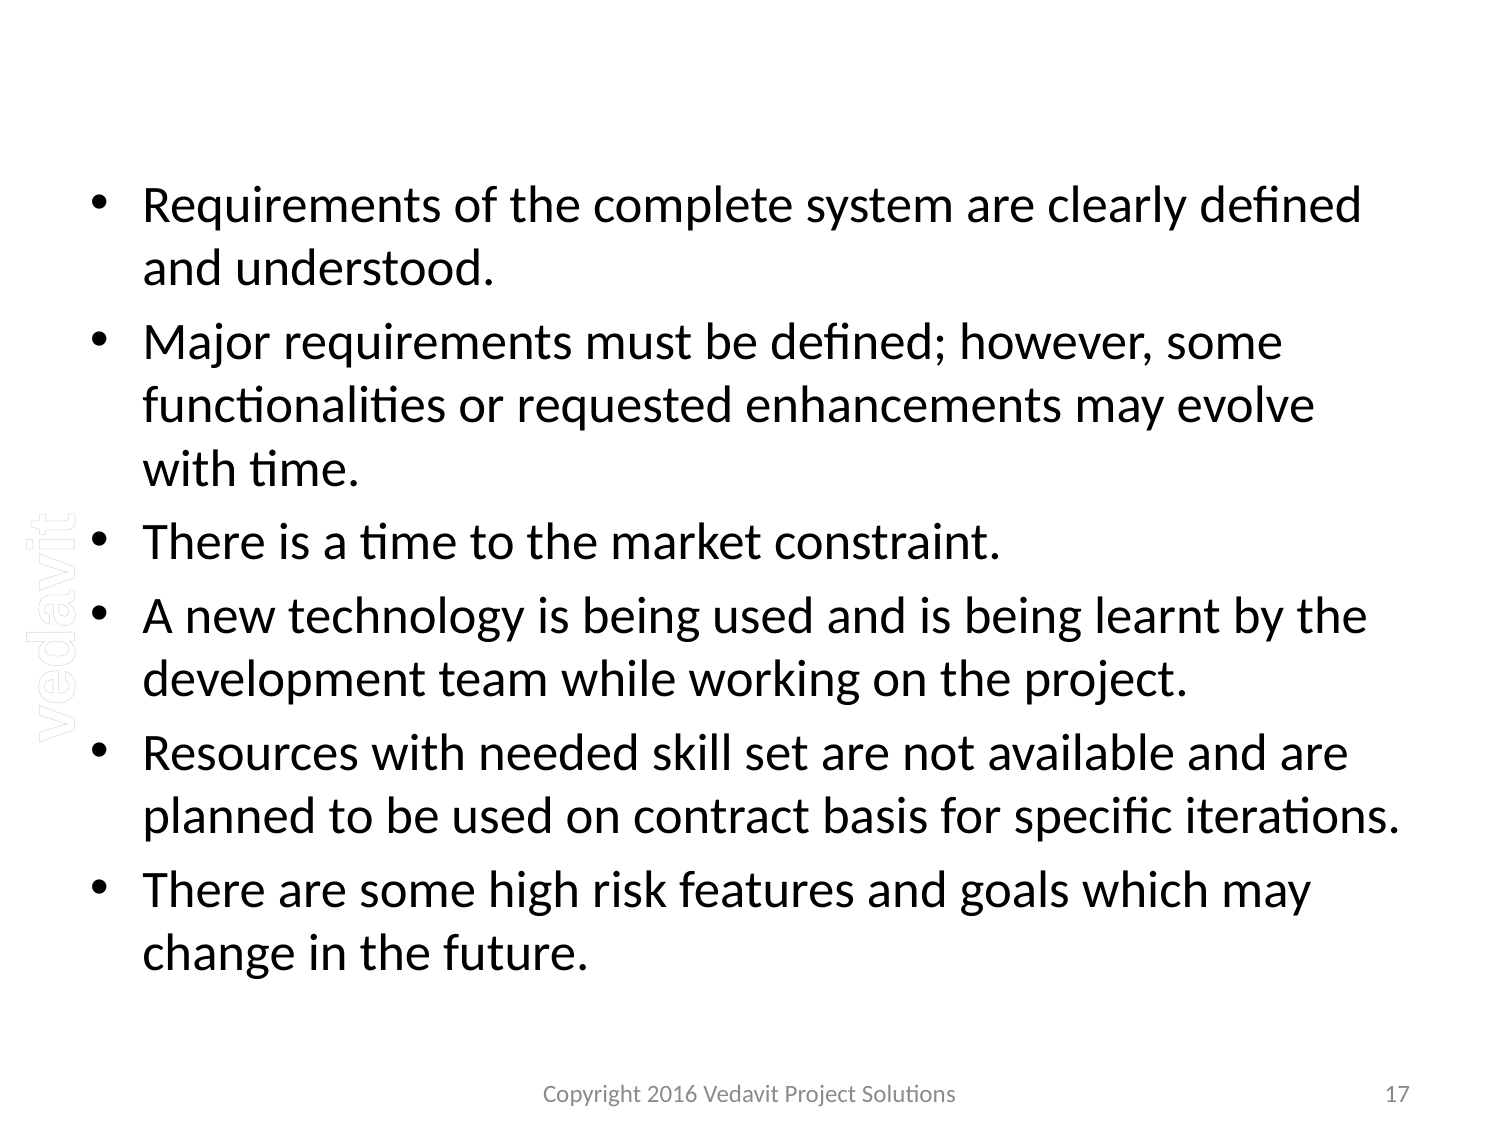

#
Requirements of the complete system are clearly defined and understood.
Major requirements must be defined; however, some functionalities or requested enhancements may evolve with time.
There is a time to the market constraint.
A new technology is being used and is being learnt by the development team while working on the project.
Resources with needed skill set are not available and are planned to be used on contract basis for specific iterations.
There are some high risk features and goals which may change in the future.

Copyright 2016 Vedavit Project Solutions
17